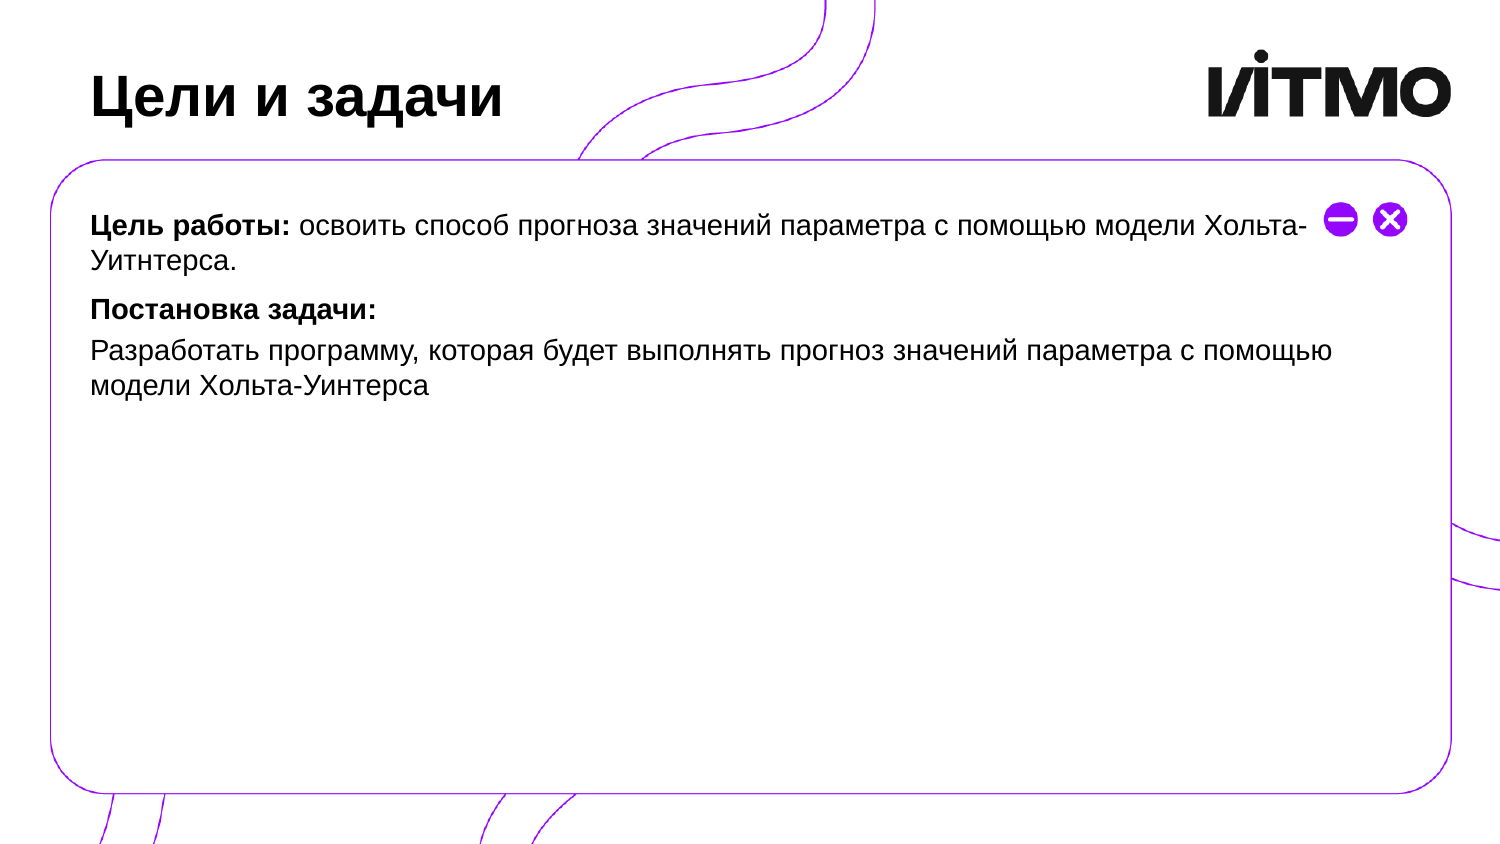

# Цели и задачи
Цель работы: освоить способ прогноза значений параметра с помощью модели Хольта-Уитнтерса.
Постановка задачи:
Разработать программу, которая будет выполнять прогноз значений параметра с помощью модели Хольта-Уинтерса